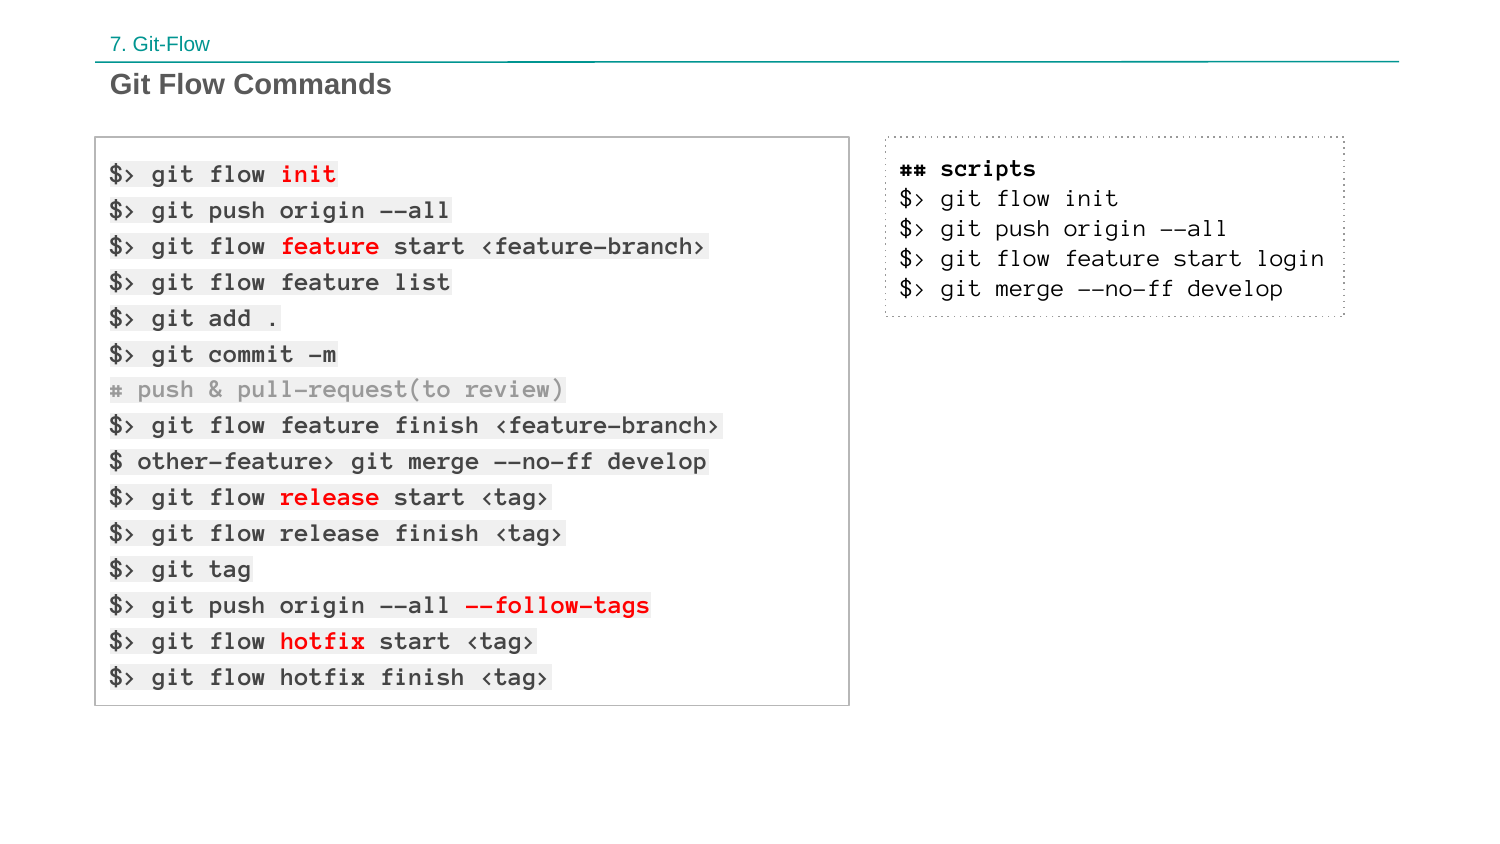

7. Git-Flow
Git Flow Commands

$> git flow init
$> git push origin --all
$> git flow feature start <feature-branch>
$> git flow feature list
$> git add .
$> git commit -m
# push & pull-request(to review)
$> git flow feature finish <feature-branch>
$ other-feature> git merge --no-ff develop
$> git flow release start <tag>
$> git flow release finish <tag>
$> git tag
$> git push origin --all --follow-tags
$> git flow hotfix start <tag>
$> git flow hotfix finish <tag>
## scripts
$> git flow init
$> git push origin --all
$> git flow feature start login
$> git merge --no-ff develop